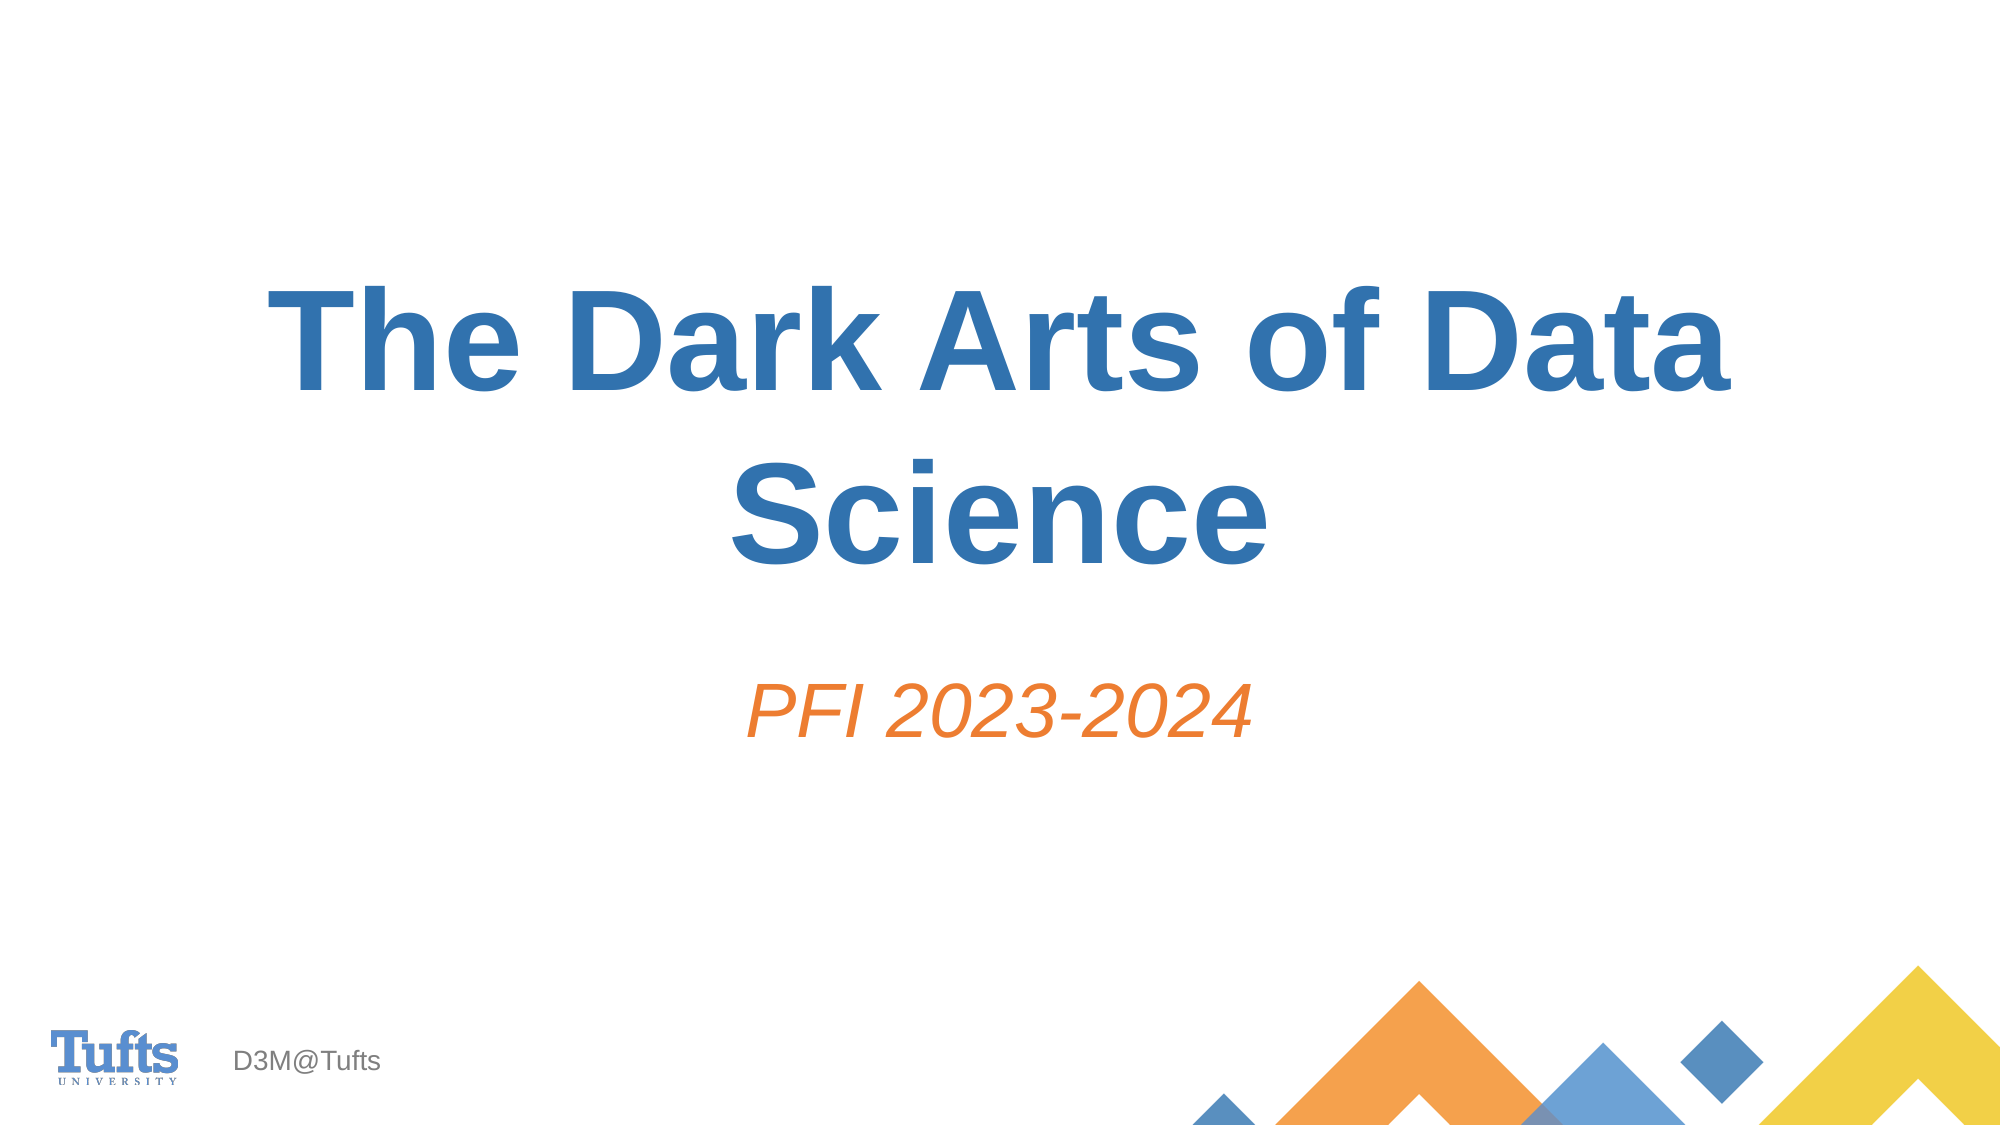

# The Dark Arts of Data Science
PFI 2023-2024